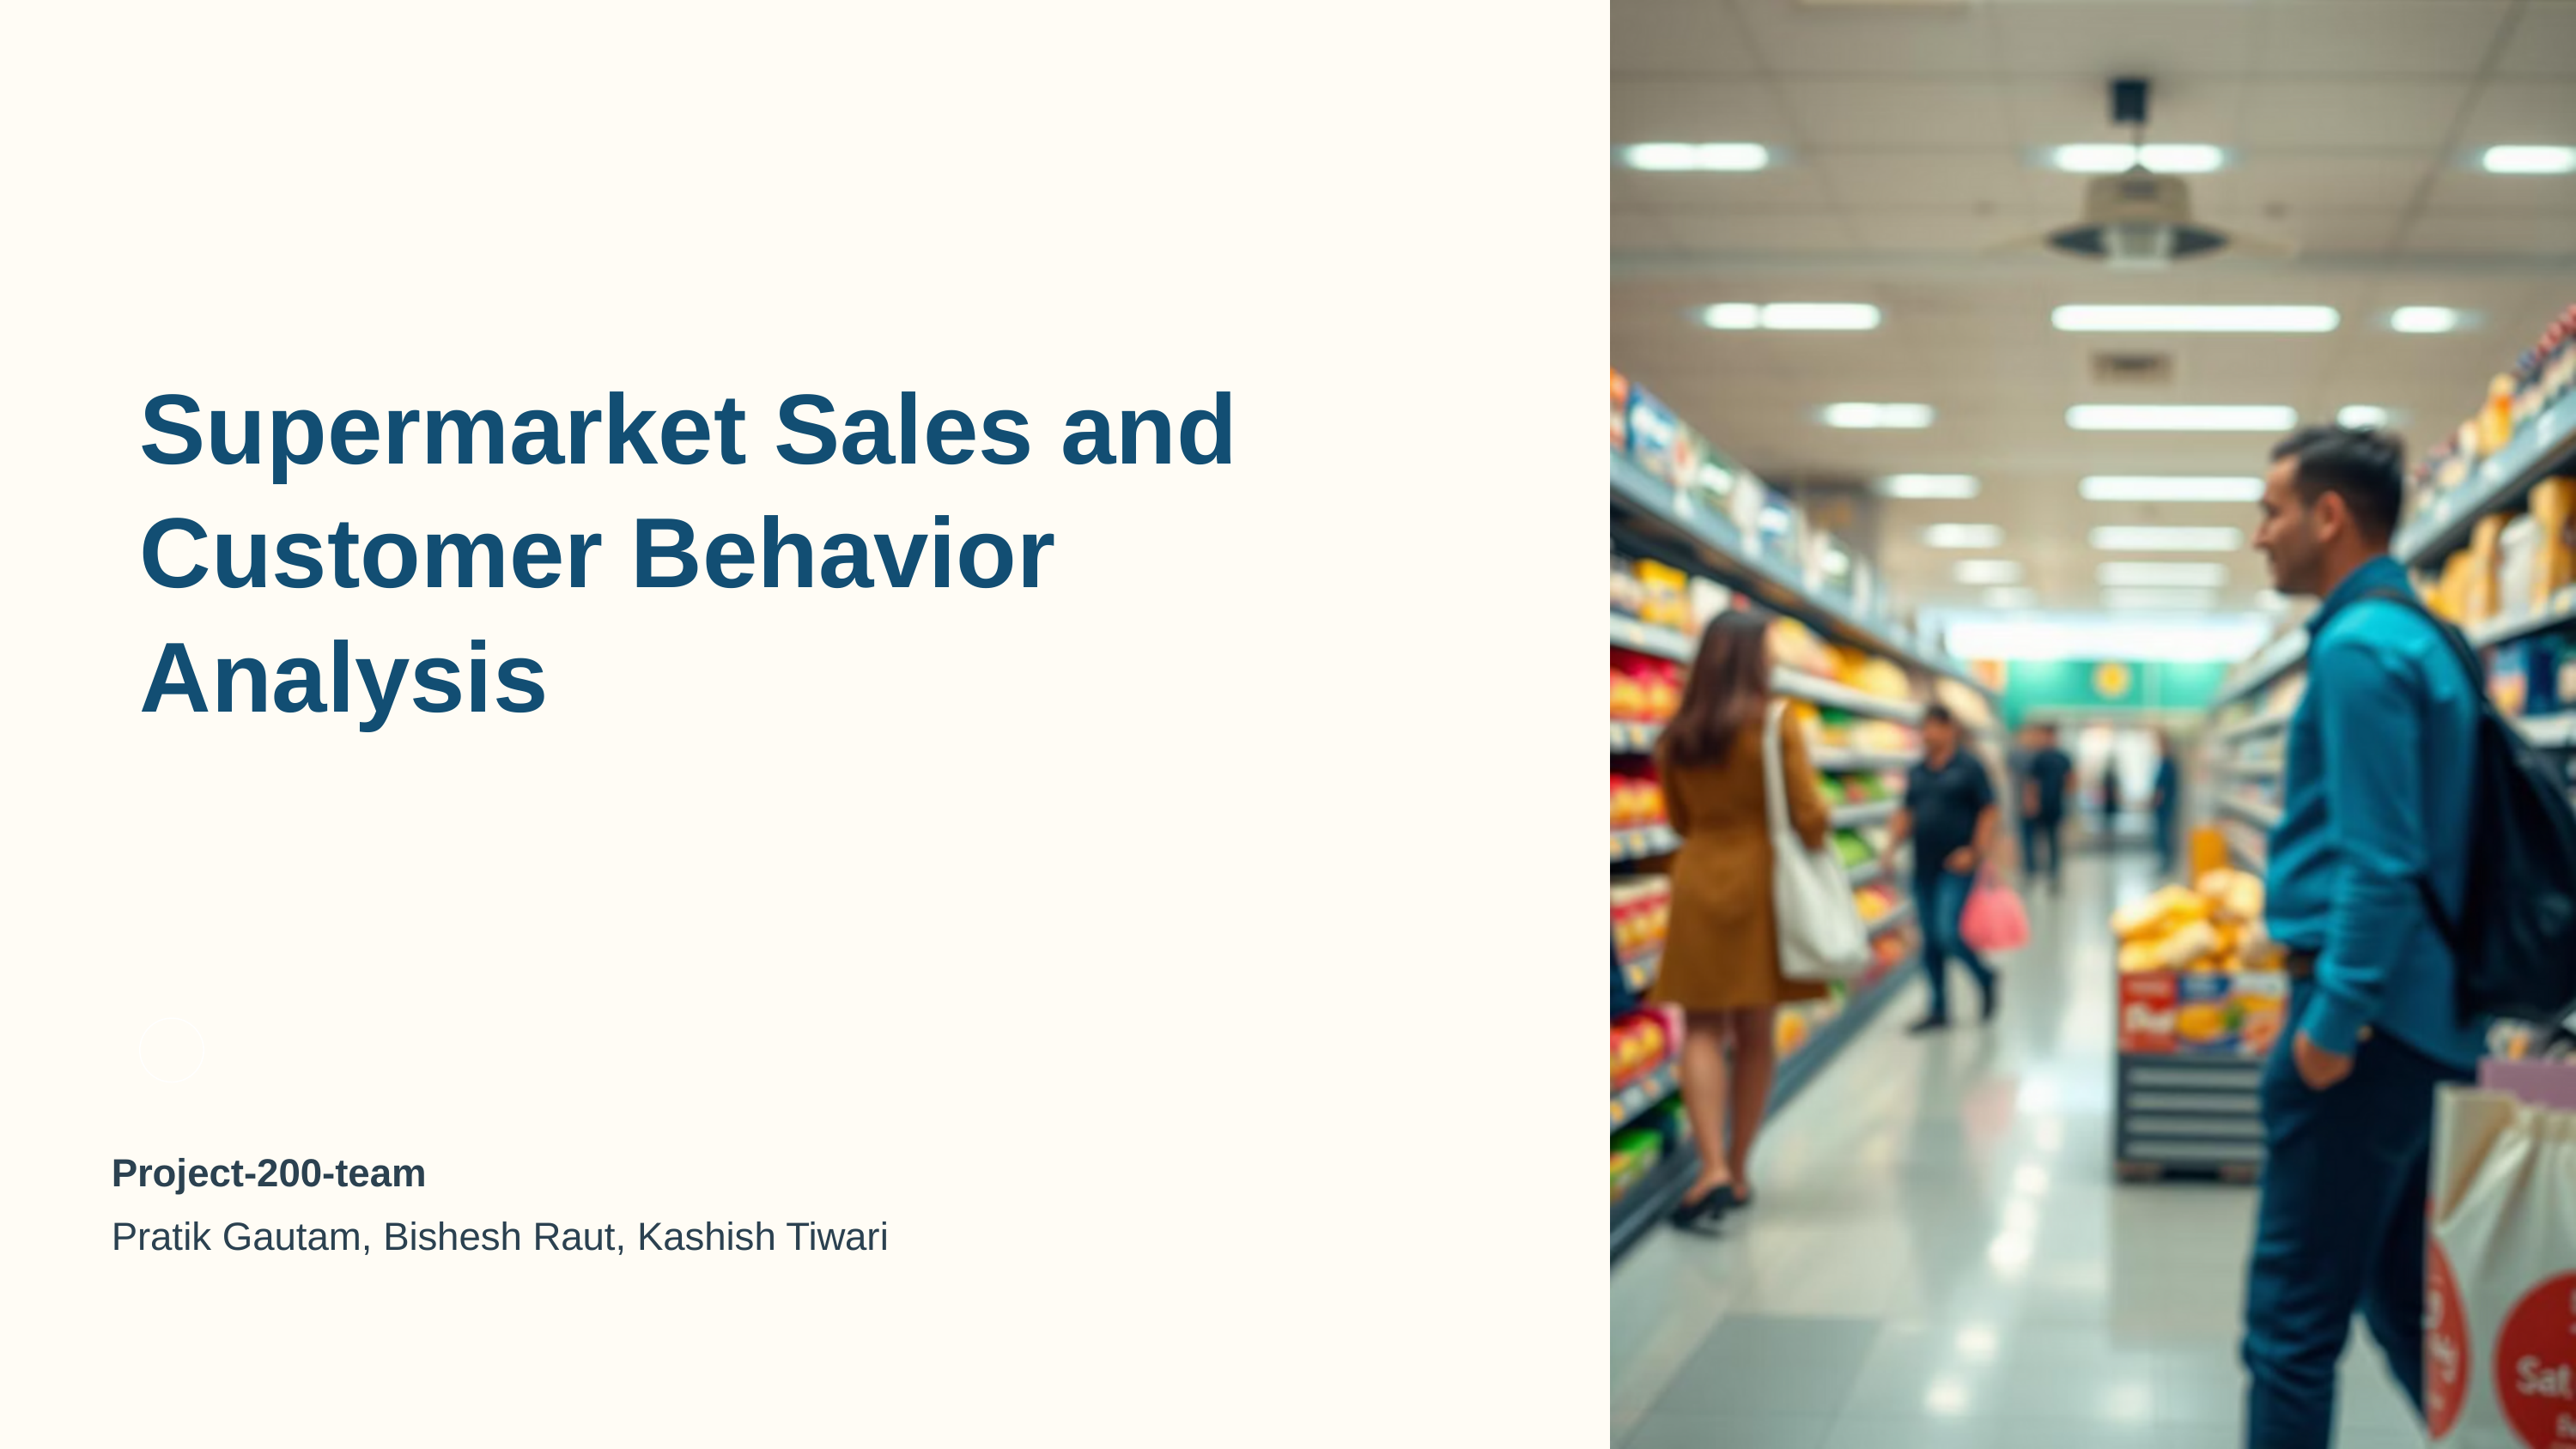

Supermarket Sales and Customer Behavior Analysis

Project-200-team
Pratik Gautam, Bishesh Raut, Kashish Tiwari